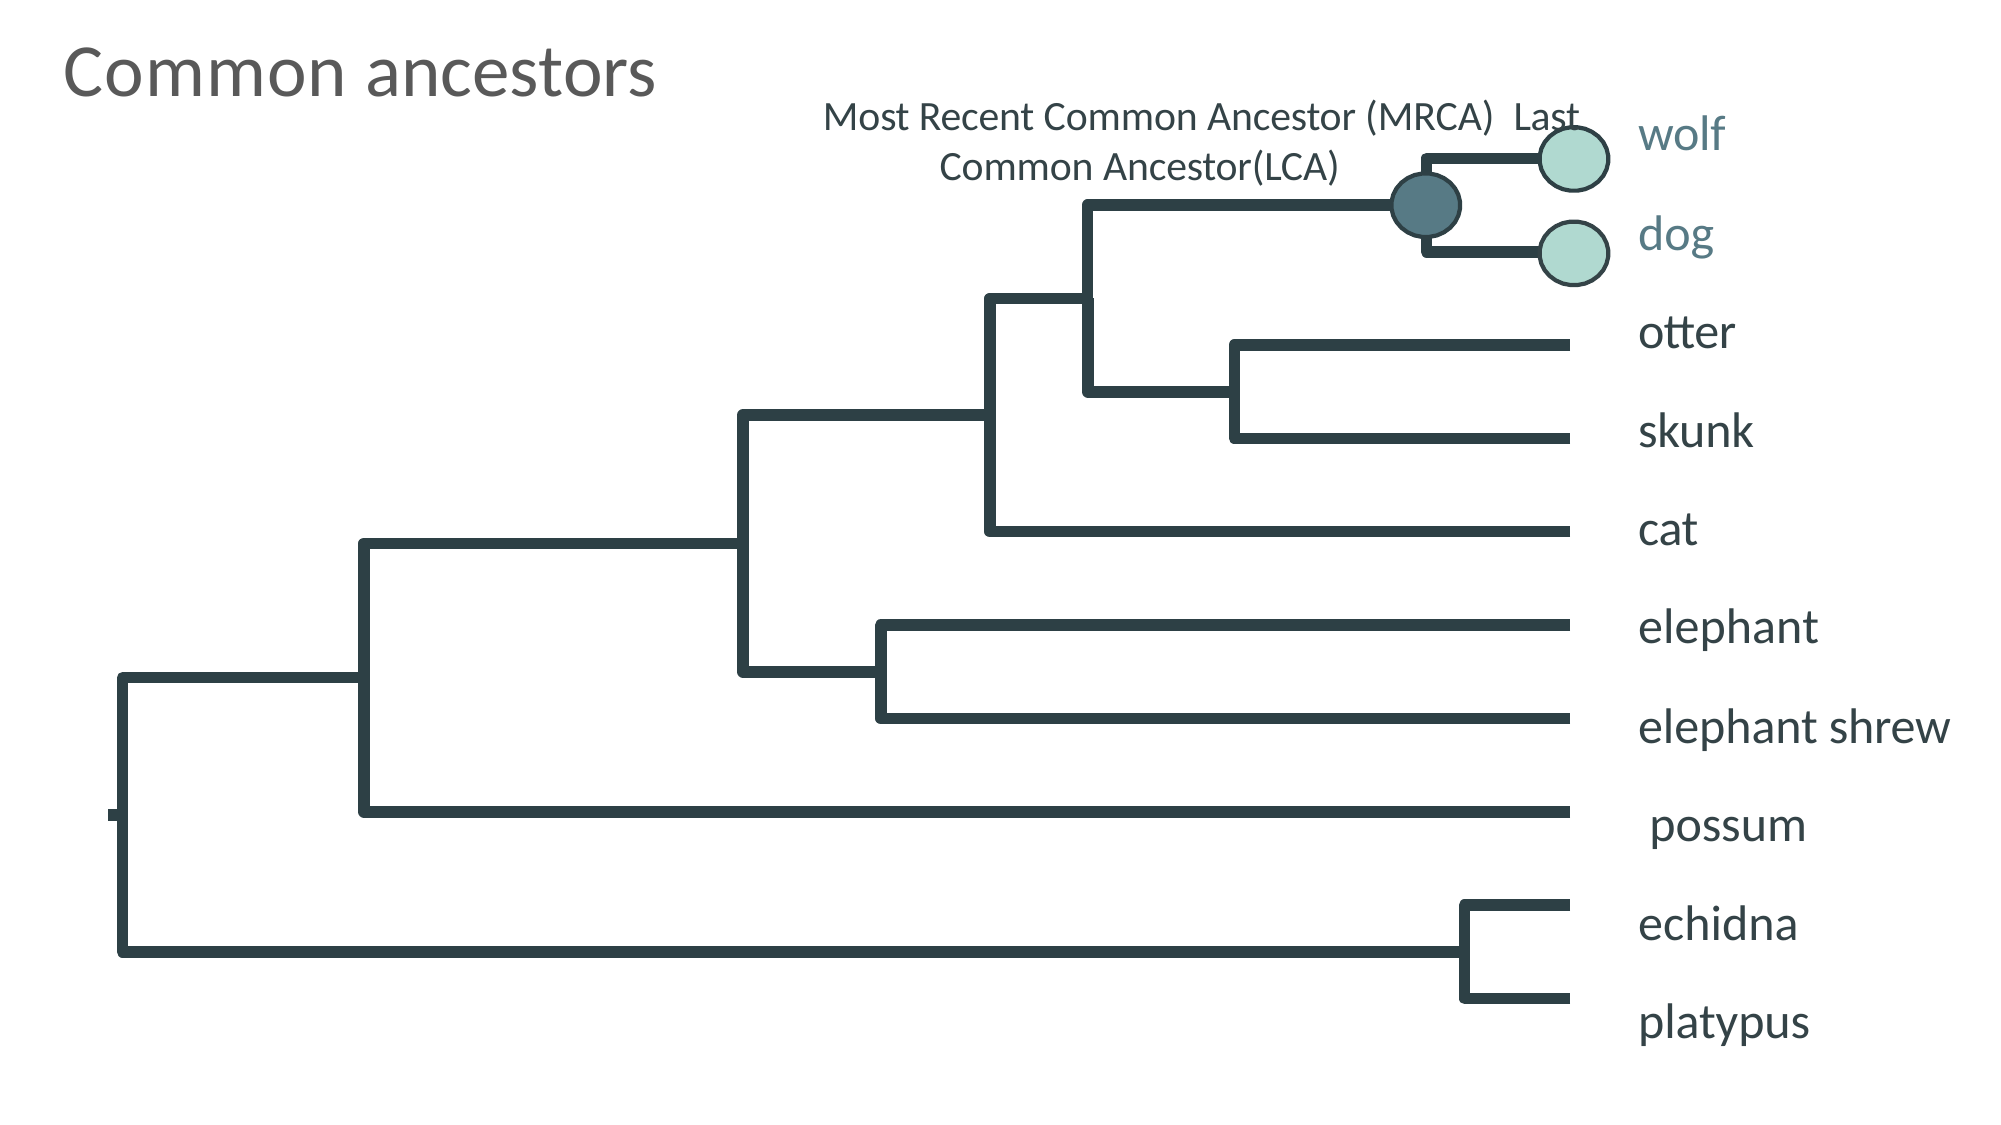

# Common ancestors
Most Recent Common Ancestor (MRCA)  Last Common Ancestor(LCA)
wolf
dog  otter  skunk  cat  elephant
elephant shrew  possum  echidna  platypus